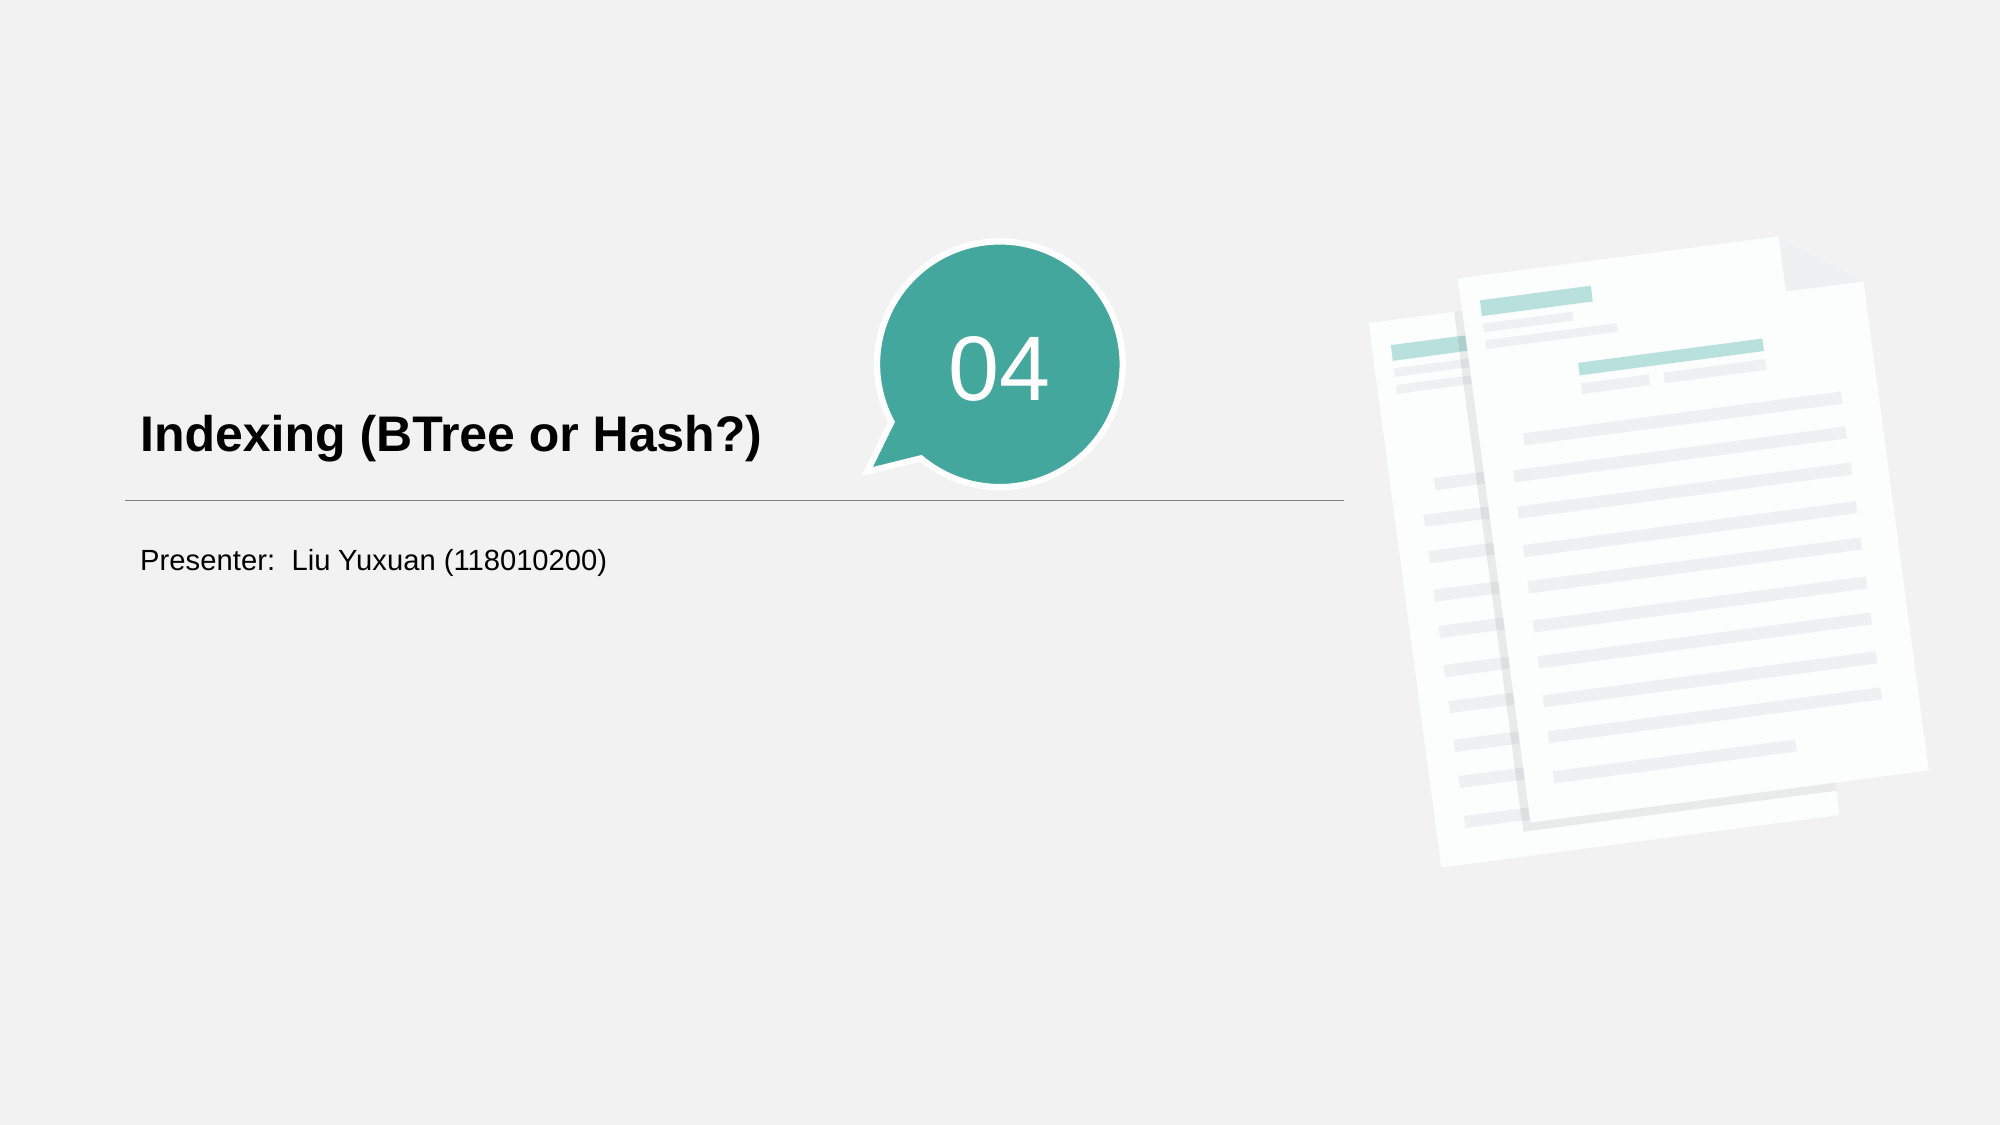

04
# Indexing (BTree or Hash?)
Presenter:  Liu Yuxuan (118010200)